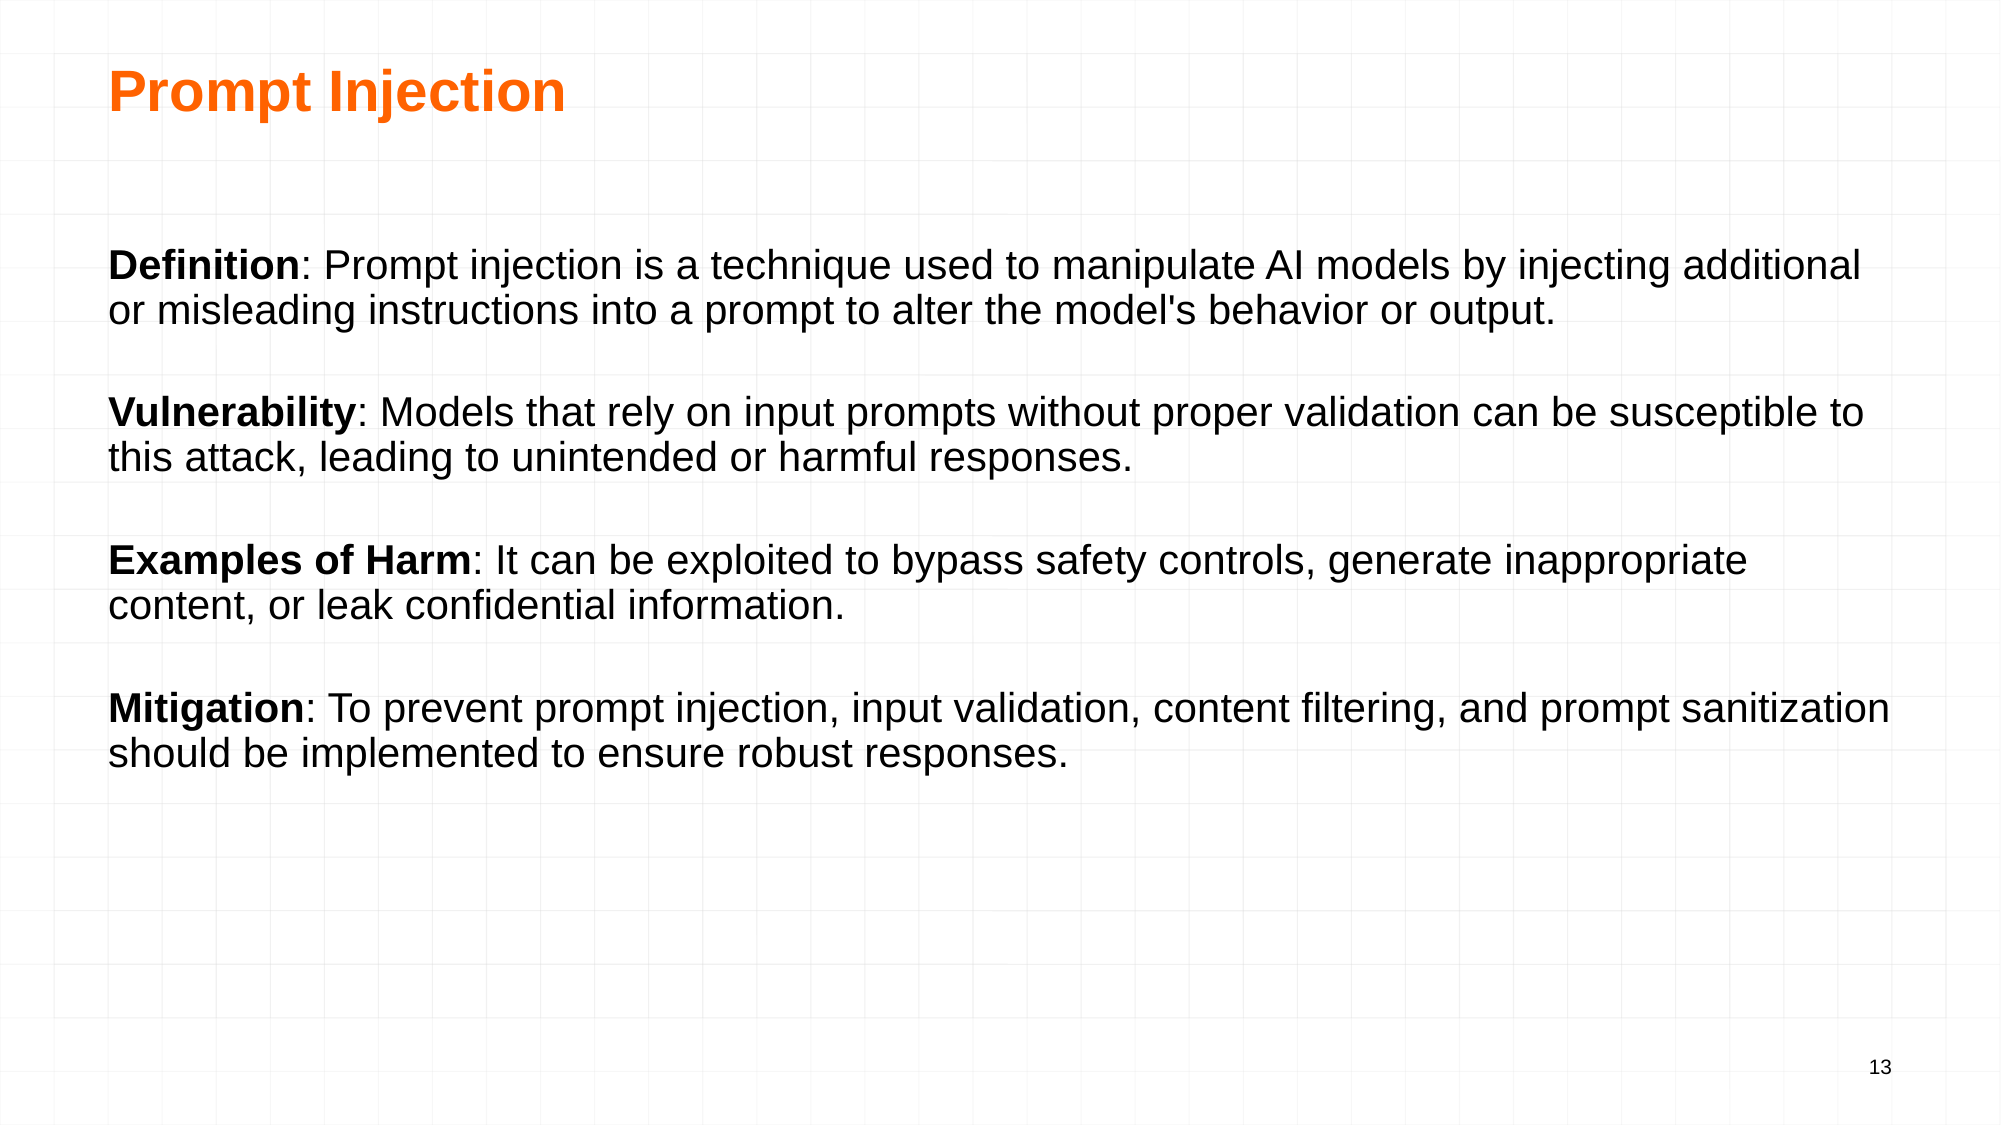

Using bullets with indent button
Use the indent button to create the text levels with the appropriate bullet.

# Prompt Injection

Definition: Prompt injection is a technique used to manipulate AI models by injecting additional or misleading instructions into a prompt to alter the model's behavior or output.

Vulnerability: Models that rely on input prompts without proper validation can be susceptible to this attack, leading to unintended or harmful responses.

Examples of Harm: It can be exploited to bypass safety controls, generate inappropriate content, or leak confidential information.

Mitigation: To prevent prompt injection, input validation, content filtering, and prompt sanitization should be implemented to ensure robust responses.

13